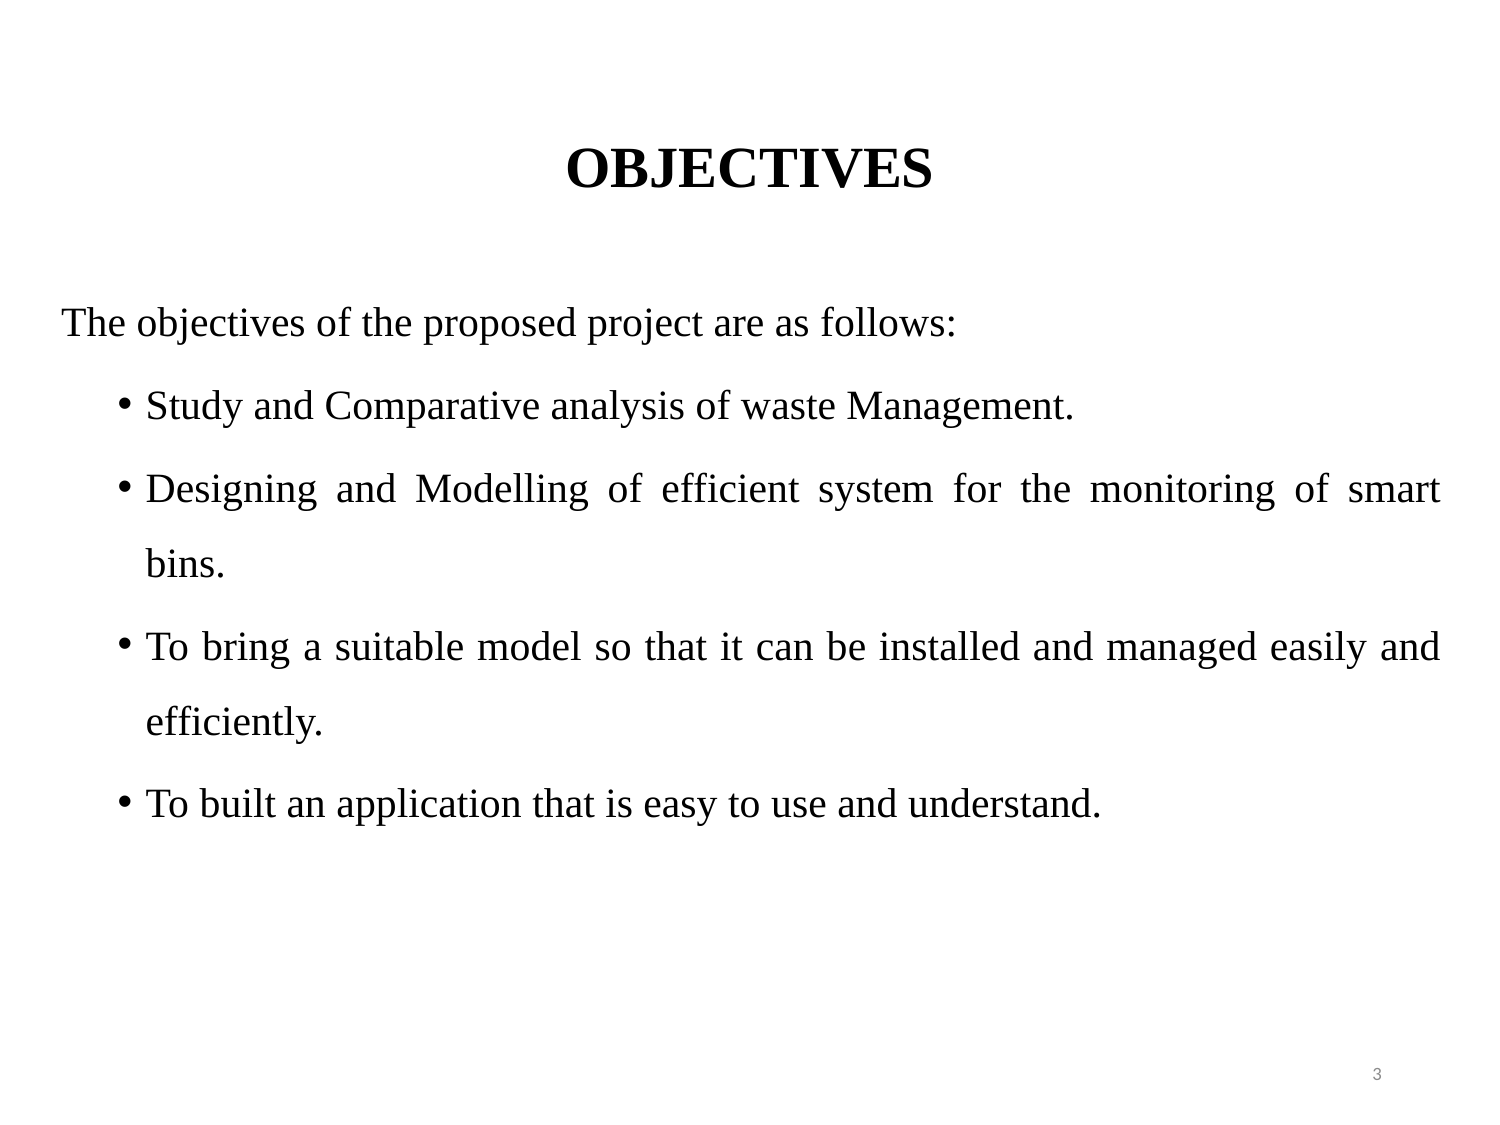

# OBJECTIVES
The objectives of the proposed project are as follows:
Study and Comparative analysis of waste Management.
Designing and Modelling of efficient system for the monitoring of smart bins.
To bring a suitable model so that it can be installed and managed easily and efficiently.
To built an application that is easy to use and understand.

3